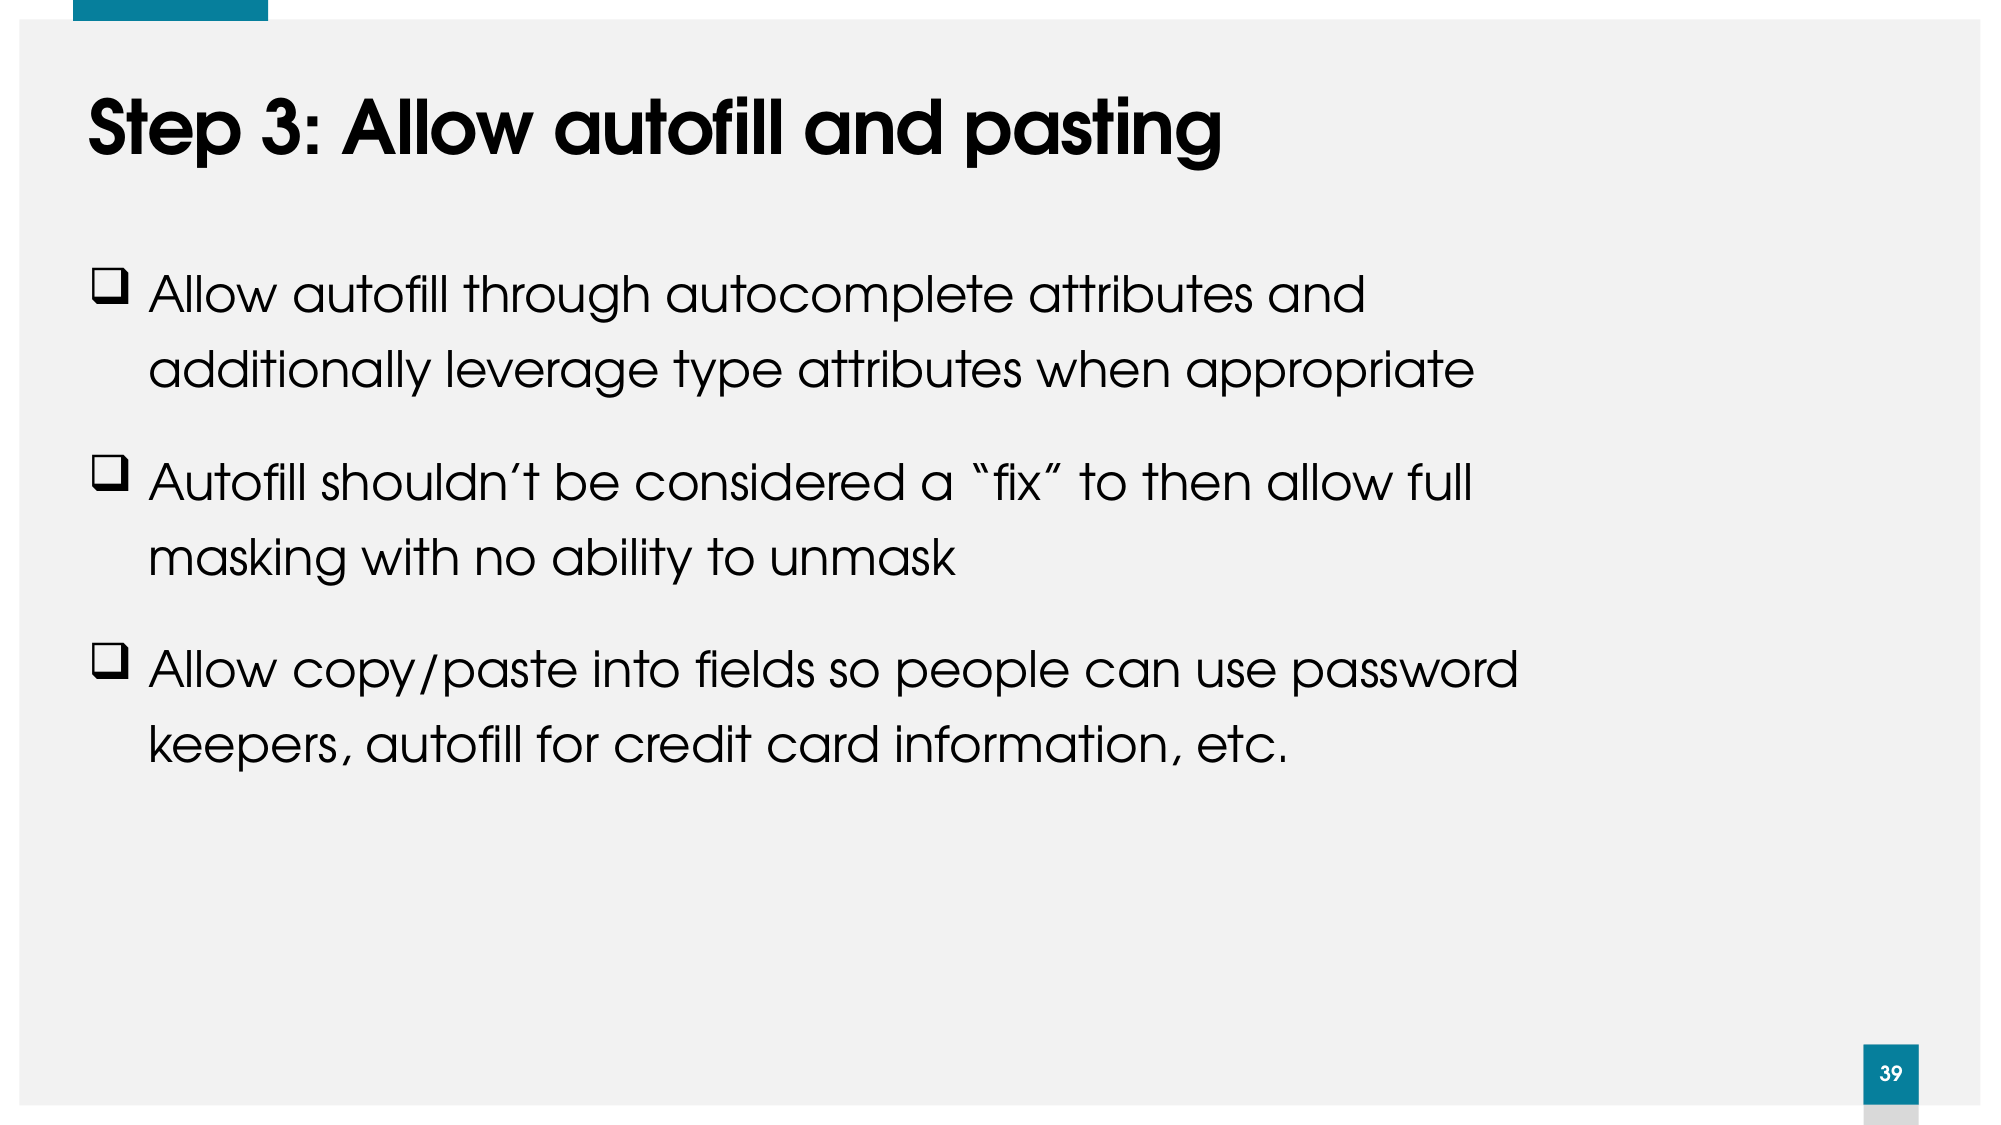

# Step 3: Allow autofill and pasting
Allow autofill through autocomplete attributes and additionally leverage type attributes when appropriate
Autofill shouldn’t be considered a “fix” to then allow full masking with no ability to unmask
Allow copy/paste into fields so people can use password keepers, autofill for credit card information, etc.